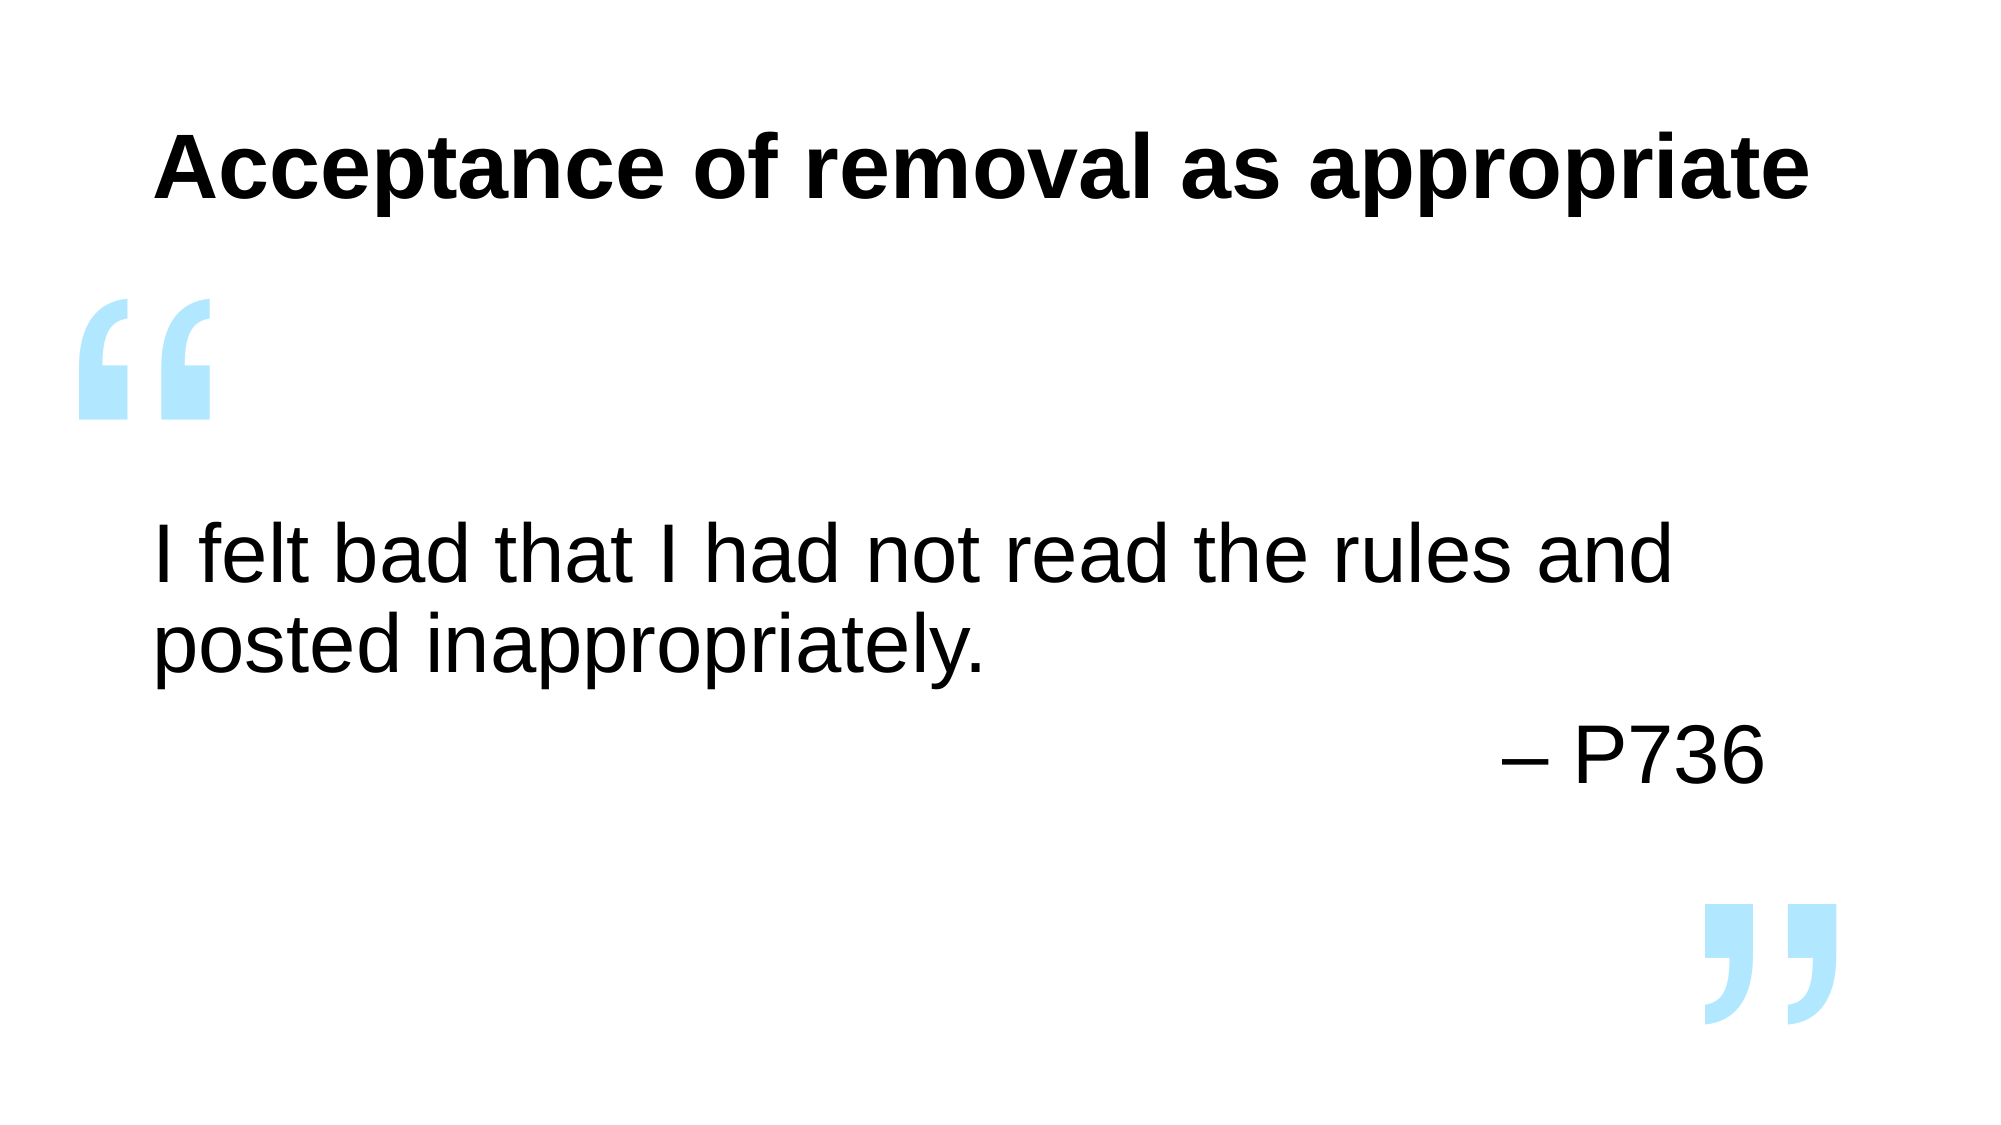

# Acceptance of removal as appropriate
“
I felt bad that I had not read the rules and posted inappropriately.
									– P736
”